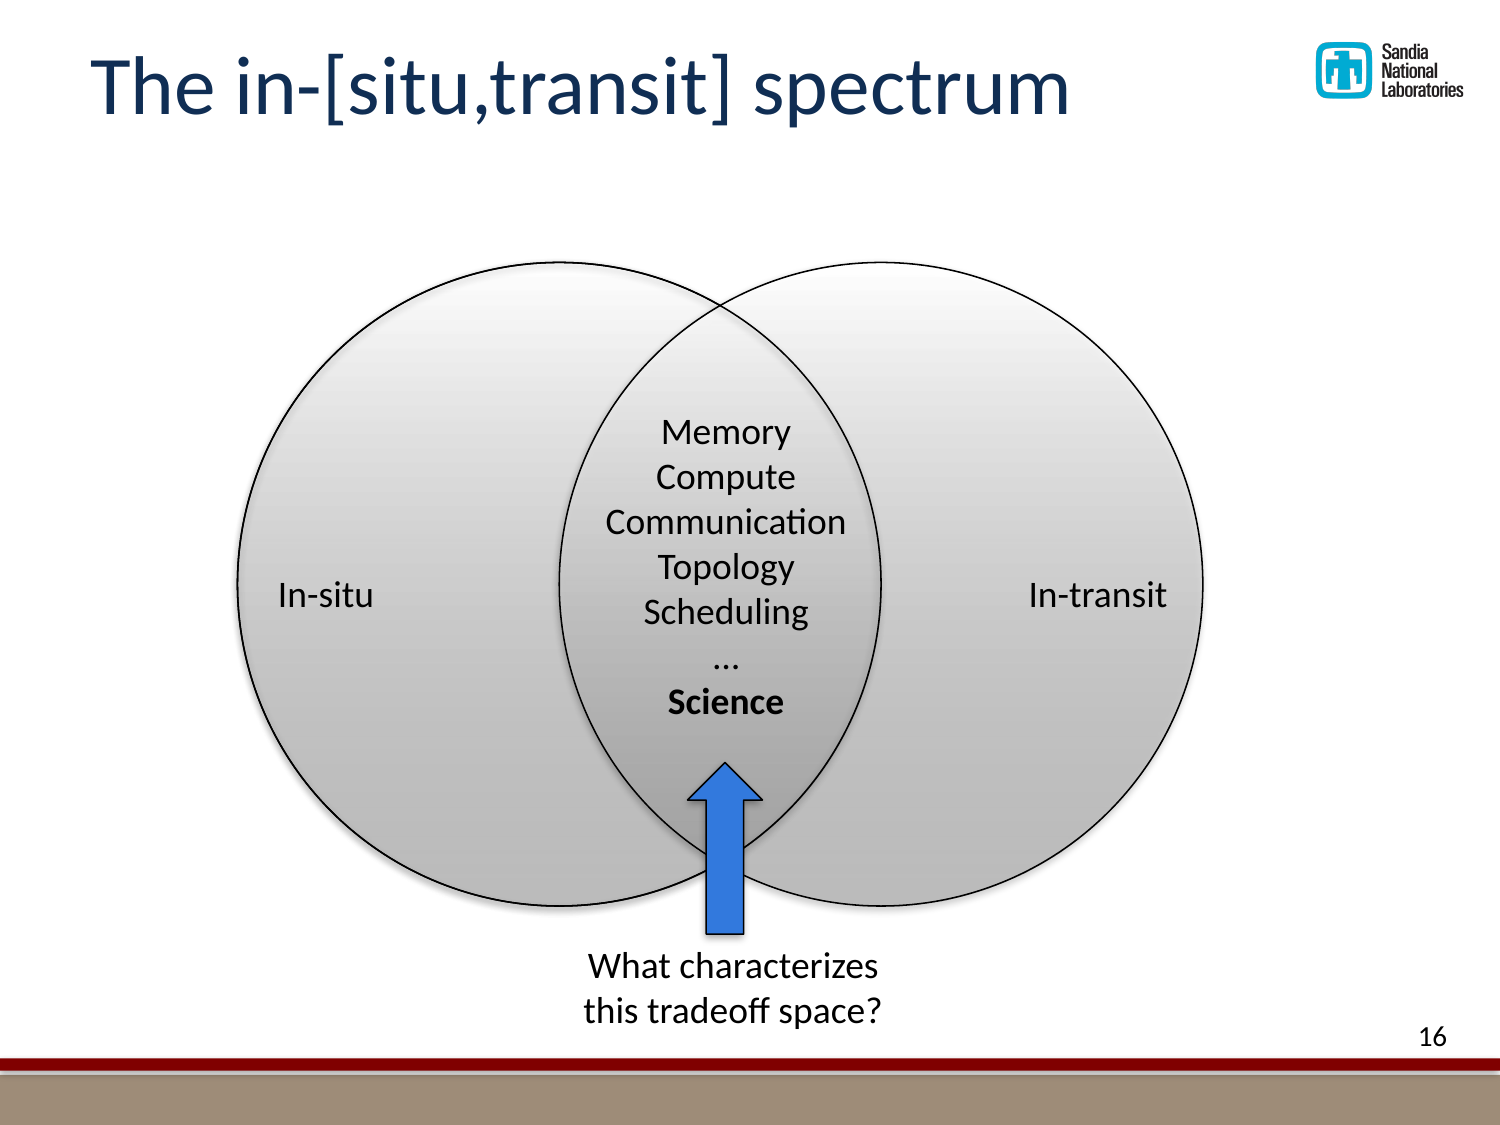

# The in-[situ,transit] spectrum

Memory
Compute
Communication
Topology
Scheduling
…
Science
In-situ
In-transit

What characterizes this tradeoff space?
16